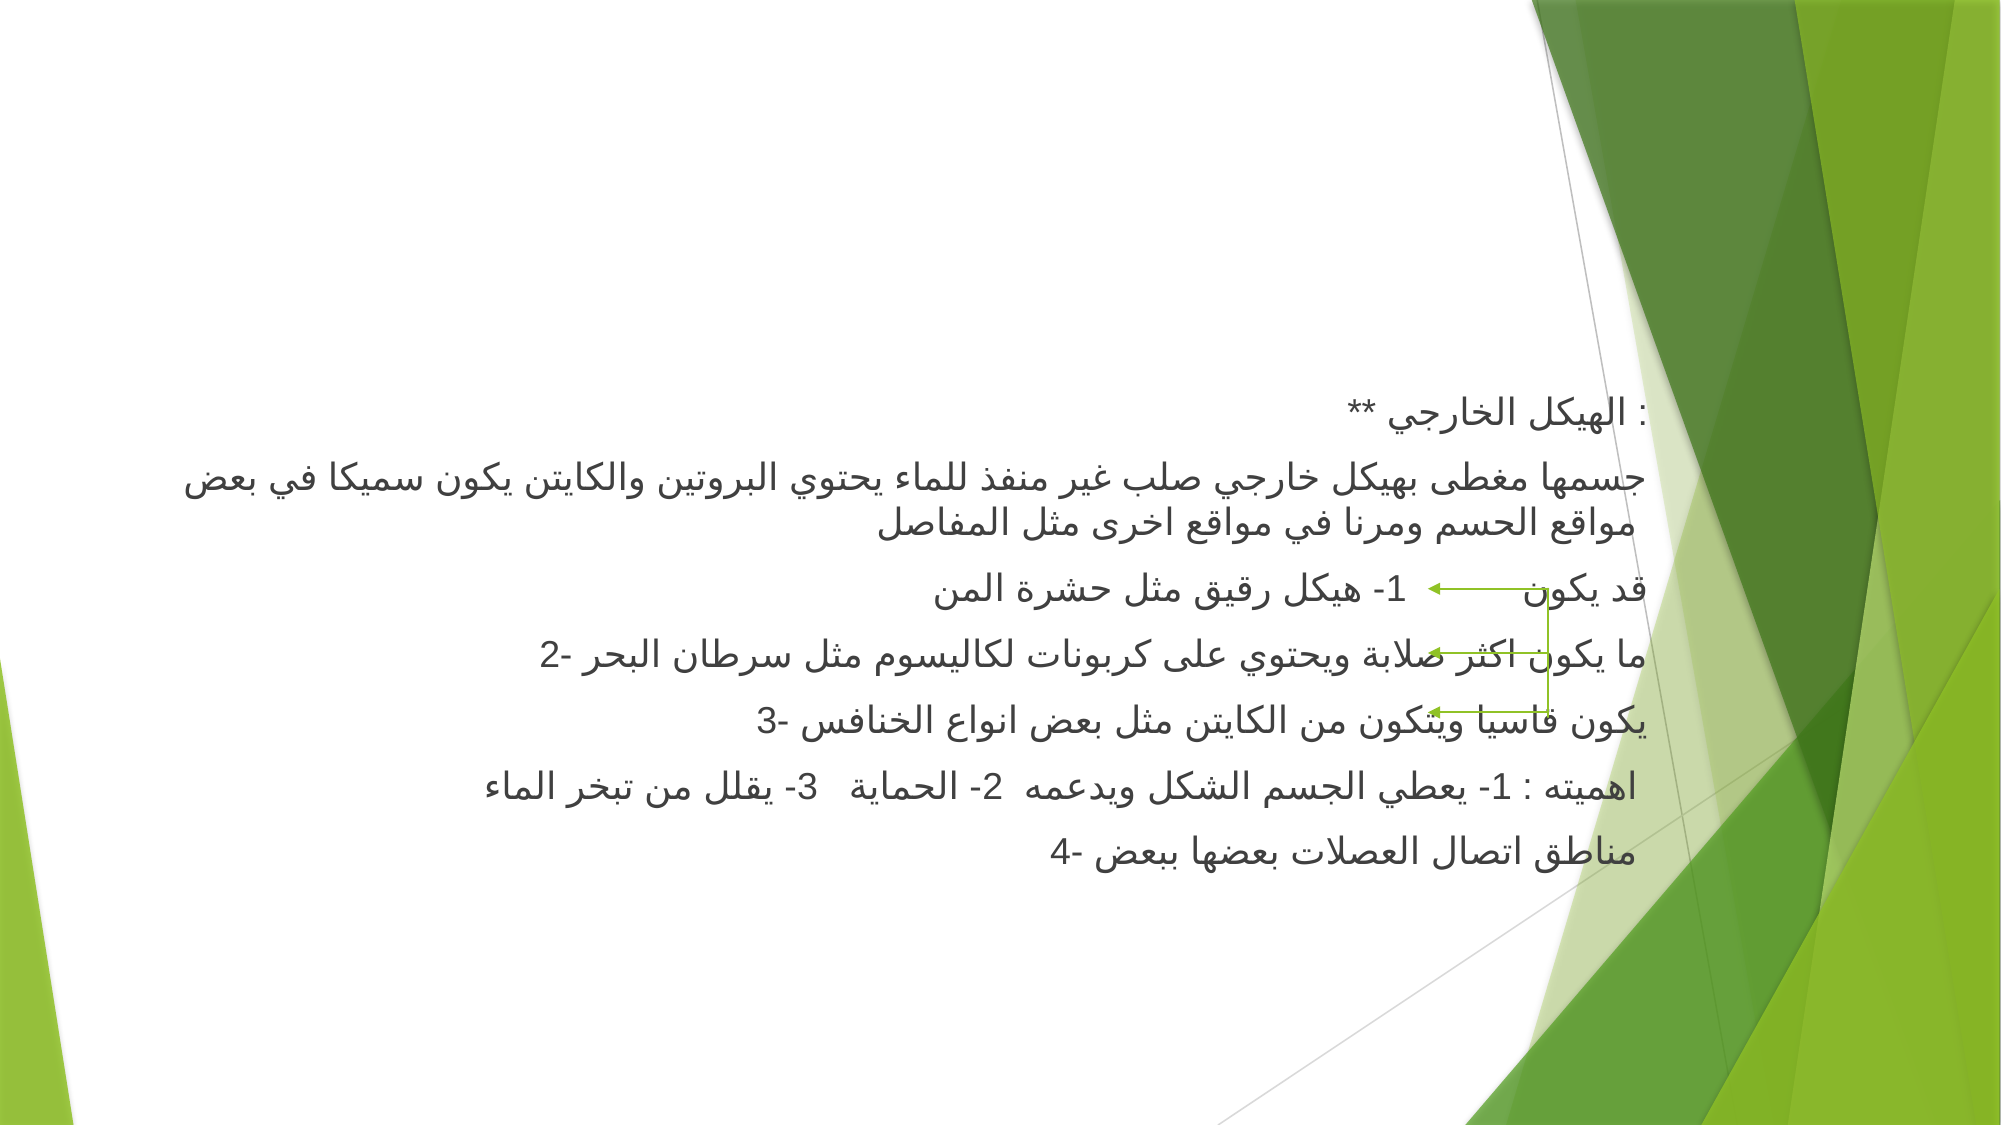

#
** الهيكل الخارجي :
جسمها مغطى بهيكل خارجي صلب غير منفذ للماء يحتوي البروتين والكايتن يكون سميكا في بعض مواقع الحسم ومرنا في مواقع اخرى مثل المفاصل
قد يكون           1- هيكل رقيق مثل حشرة المن
                  2- ما يكون اكثر صلابة ويحتوي على كربونات لكاليسوم مثل سرطان البحر
                    3- يكون قاسيا ويتكون من الكايتن مثل بعض انواع الخنافس
اهميته : 1- يعطي الجسم الشكل ويدعمه  2- الحماية   3- يقلل من تبخر الماء
              4- مناطق اتصال العصلات بعضها ببعض